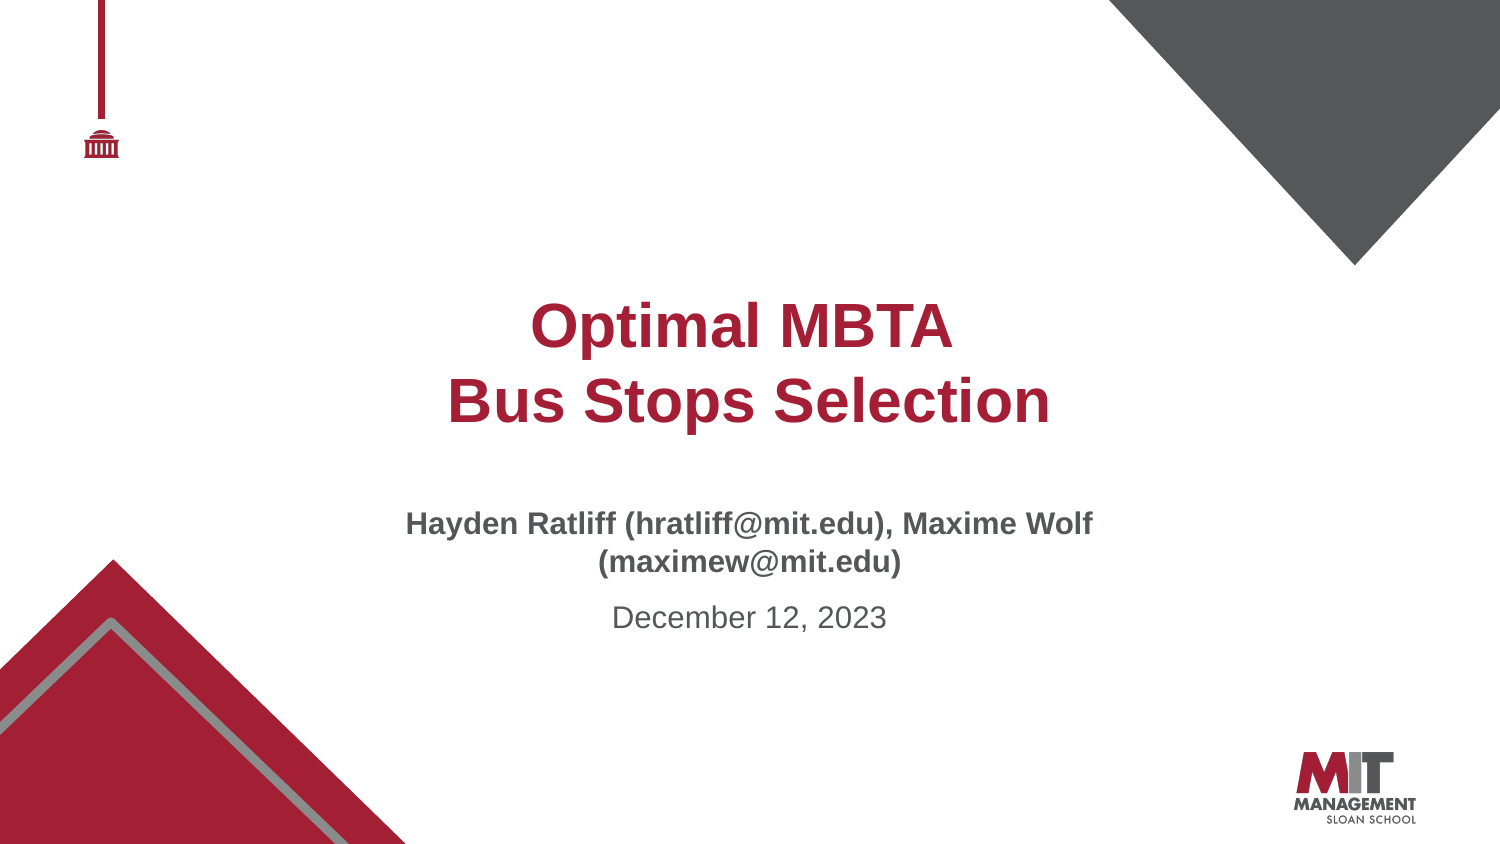

Optimal MBTA
Bus Stops Selection
Hayden Ratliff (hratliff@mit.edu), Maxime Wolf (maximew@mit.edu)
December 12, 2023